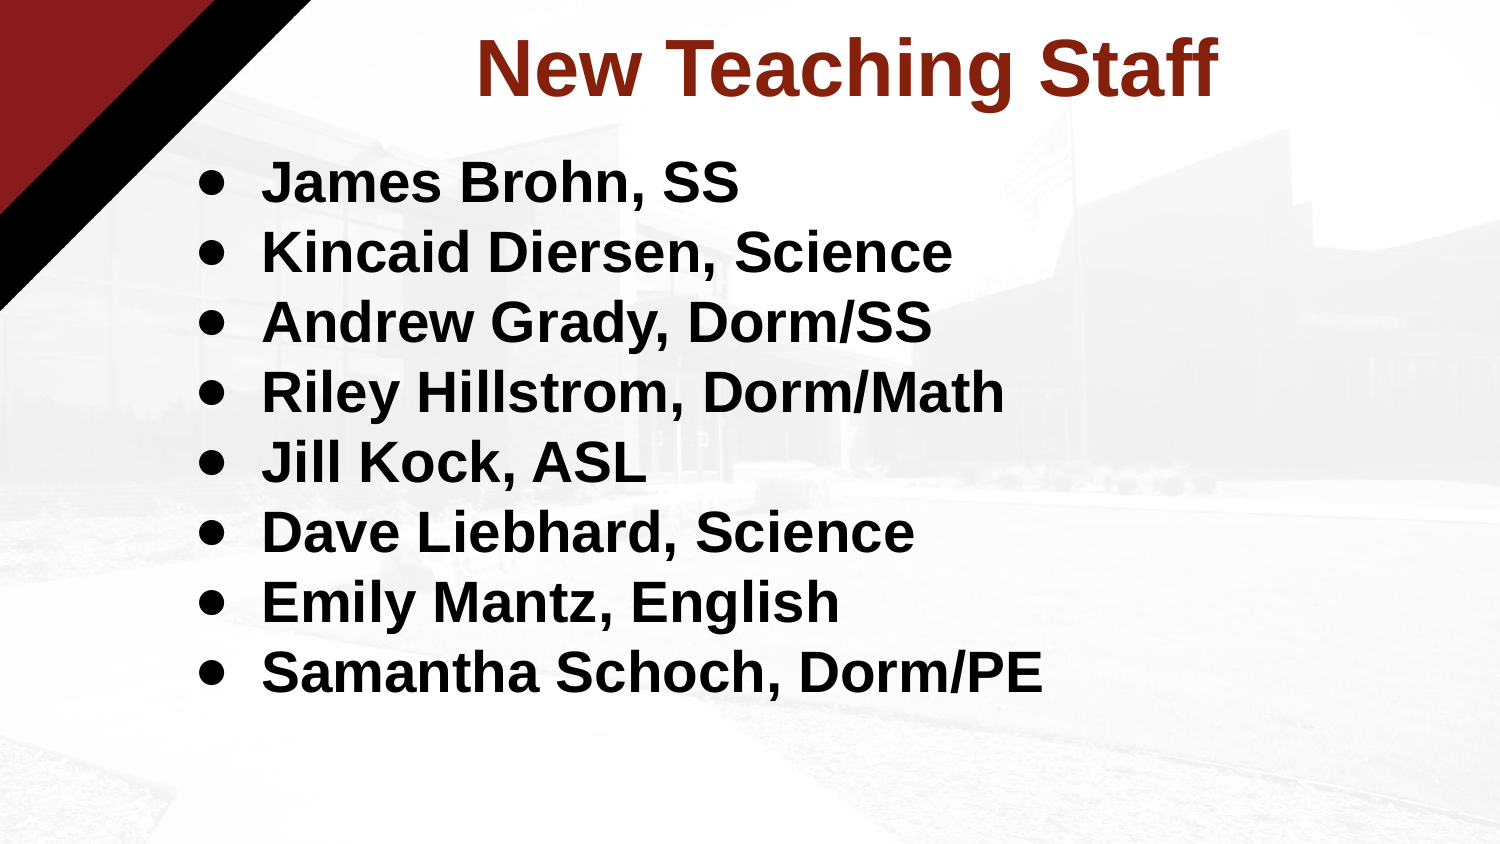

New Teaching Staff

James Brohn, SS
Kincaid Diersen, Science
Andrew Grady, Dorm/SS
Riley Hillstrom, Dorm/Math
Jill Kock, ASL
Dave Liebhard, Science
Emily Mantz, English
Samantha Schoch, Dorm/PE